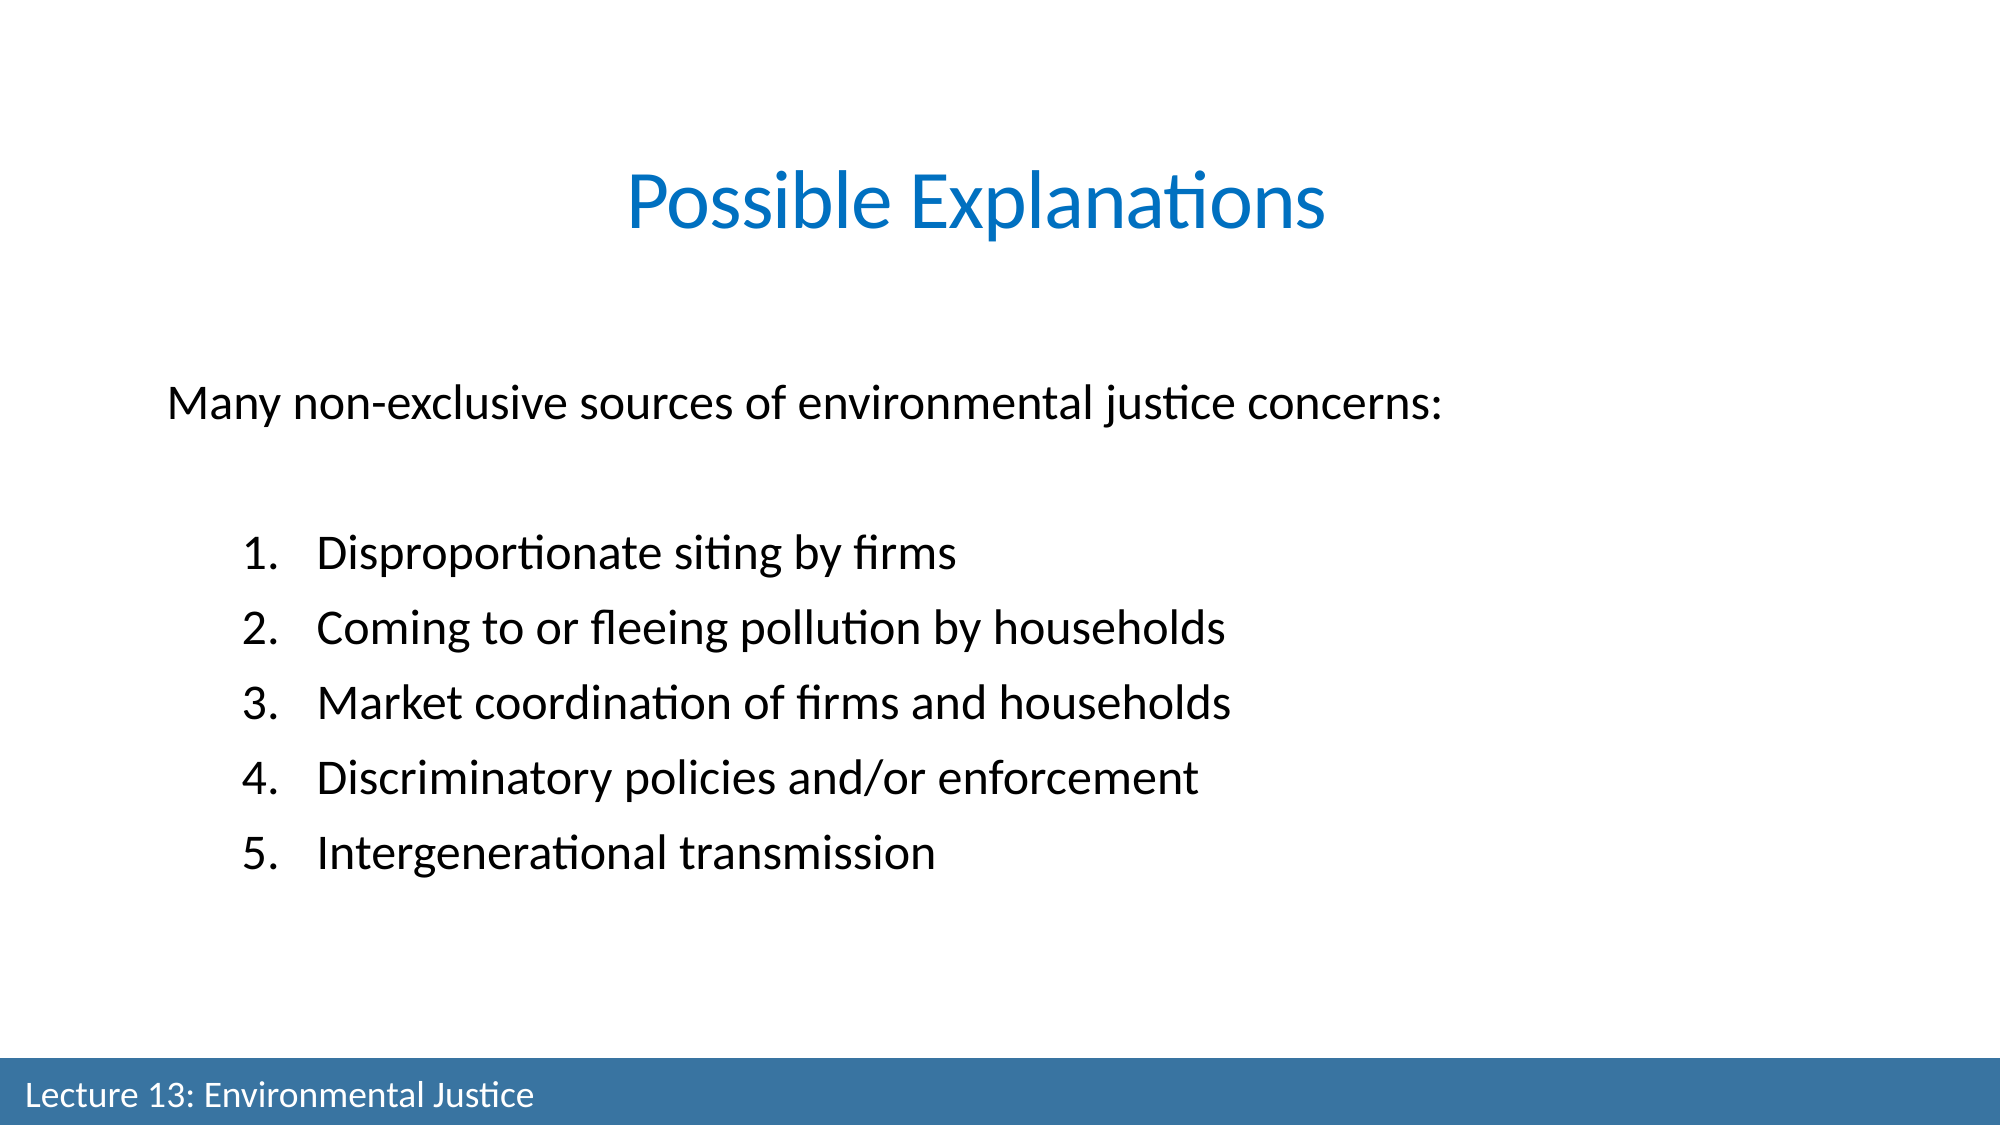

Possible Explanations
Many non-exclusive sources of environmental justice concerns:

Disproportionate siting by firms
Coming to or fleeing pollution by households
Market coordination of firms and households
Discriminatory policies and/or enforcement
Intergenerational transmission